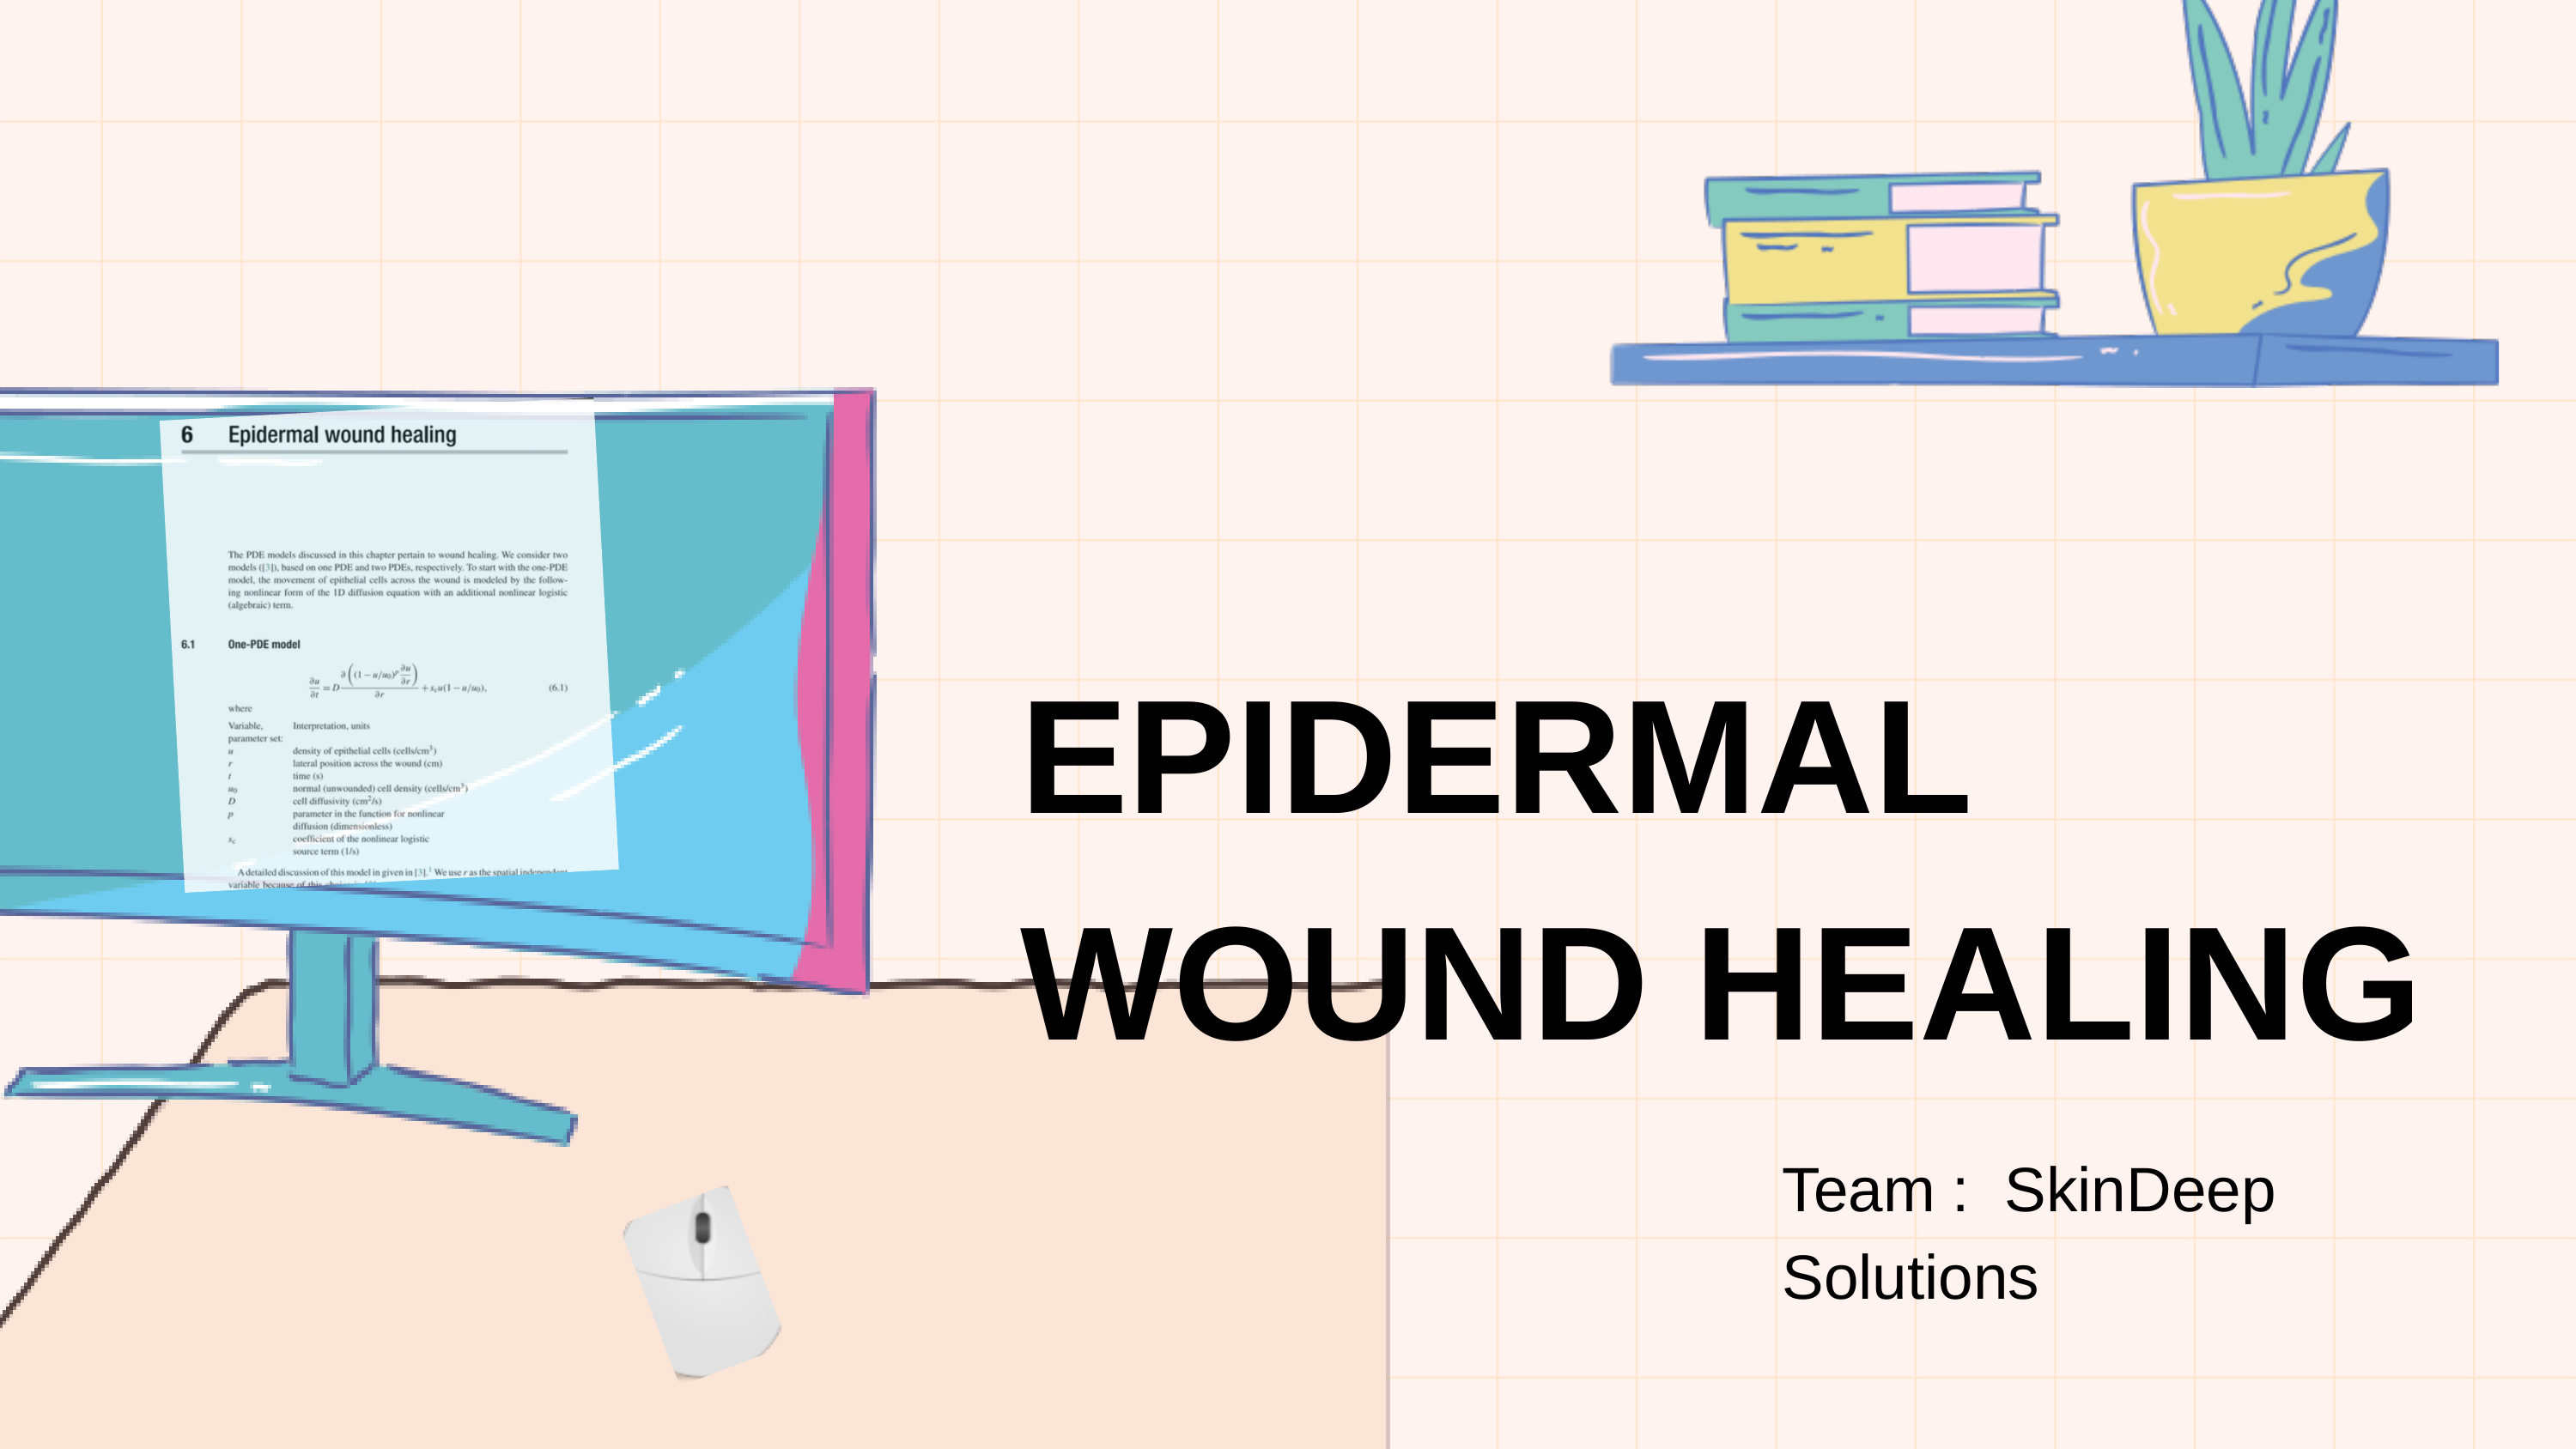

EPIDERMAL WOUND HEALING

Team :  SkinDeep Solutions